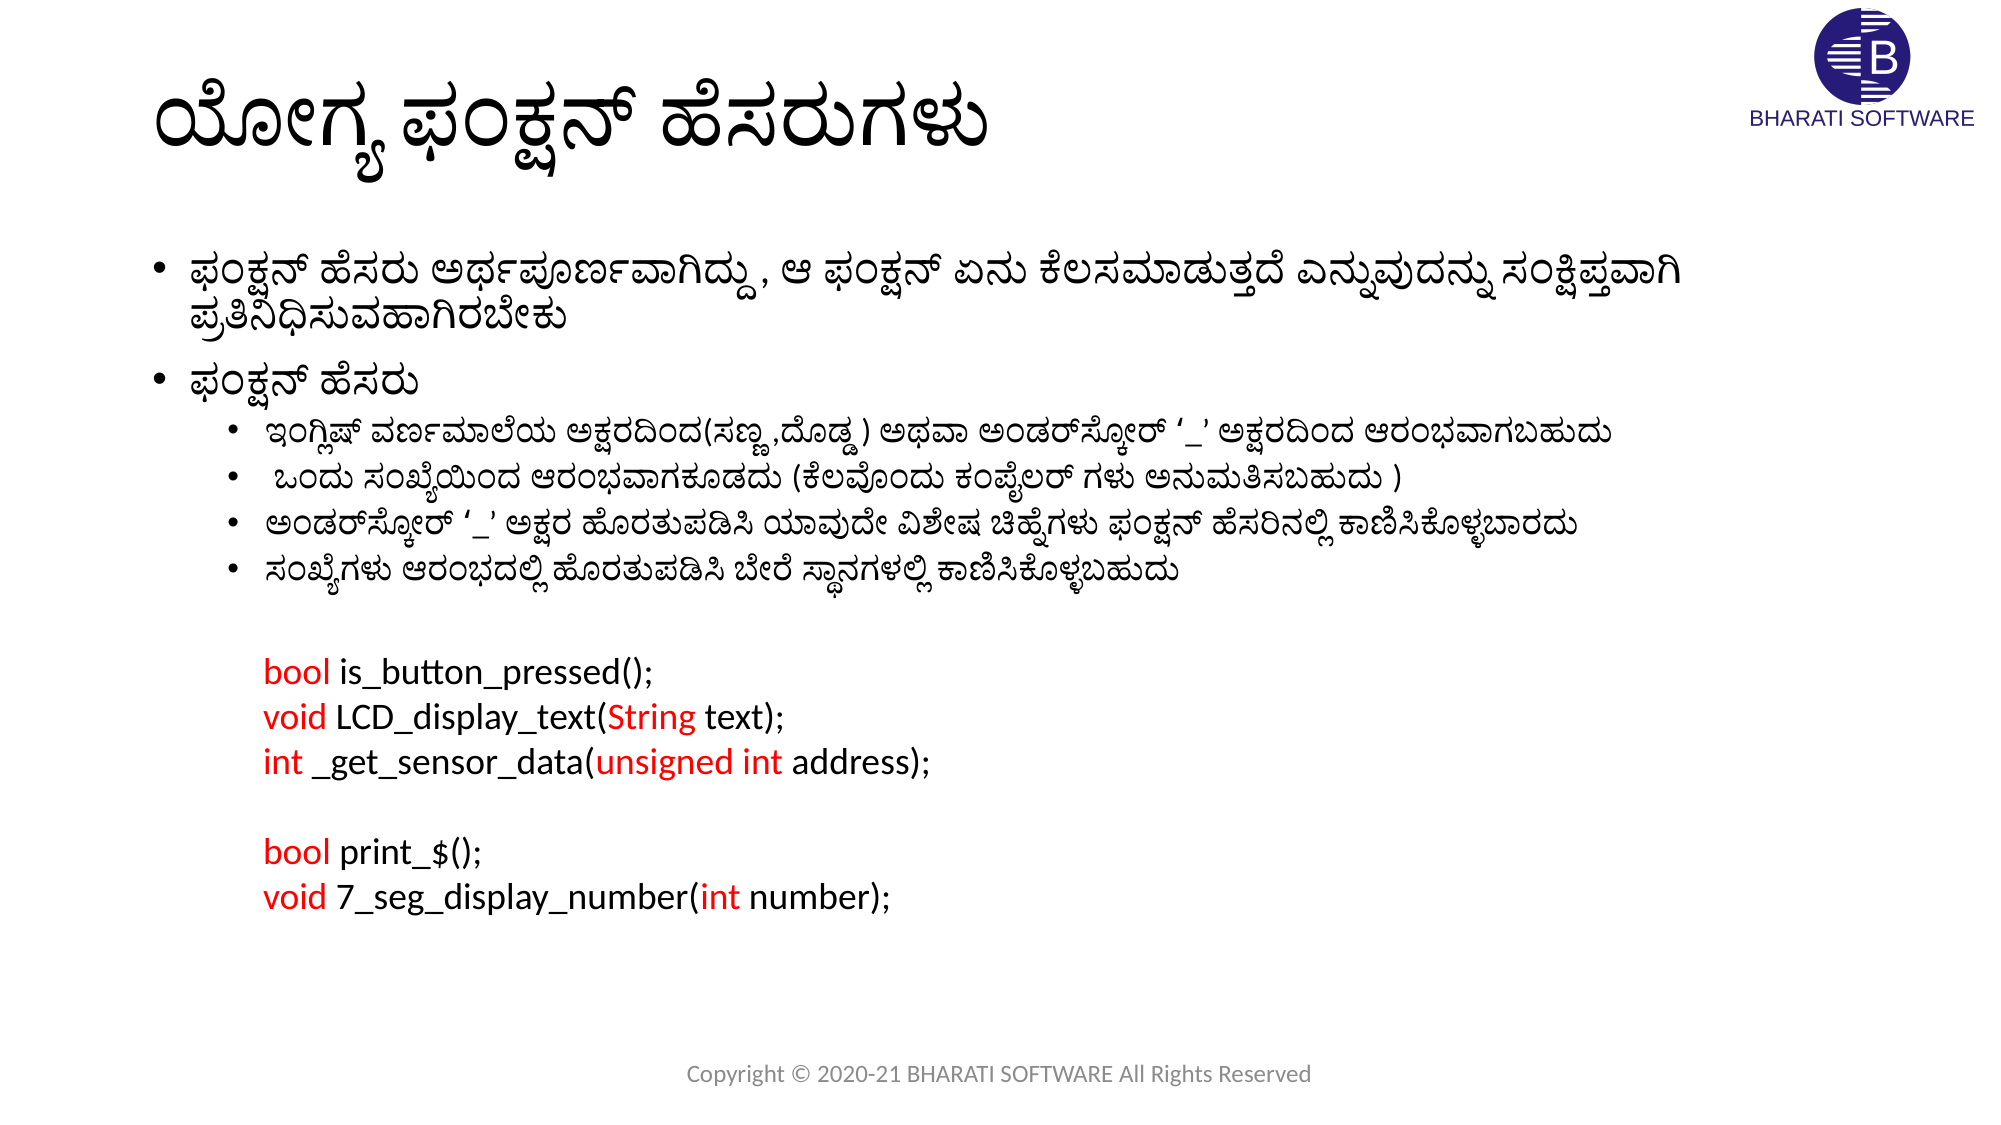

# ಯೋಗ್ಯ ಫಂಕ್ಷನ್ ಹೆಸರುಗಳು
ಫಂಕ್ಷನ್ ಹೆಸರು ಅರ್ಥಪೂರ್ಣವಾಗಿದ್ದು , ಆ ಫಂಕ್ಷನ್ ಏನು ಕೆಲಸಮಾಡುತ್ತದೆ ಎನ್ನುವುದನ್ನು ಸಂಕ್ಷಿಪ್ತವಾಗಿ ಪ್ರತಿನಿಧಿಸುವಹಾಗಿರಬೇಕು
ಫಂಕ್ಷನ್ ಹೆಸರು
ಇಂಗ್ಲಿಷ್ ವರ್ಣಮಾಲೆಯ ಅಕ್ಷರದಿಂದ(ಸಣ್ಣ ,ದೊಡ್ಡ ) ಅಥವಾ ಅಂಡರ್‌ಸ್ಕೋರ್ ‘_’ ಅಕ್ಷರದಿಂದ ಆರಂಭವಾಗಬಹುದು
 ಒಂದು ಸಂಖ್ಯೆಯಿಂದ ಆರಂಭವಾಗಕೂಡದು (ಕೆಲವೊಂದು ಕಂಪೈಲರ್ ಗಳು ಅನುಮತಿಸಬಹುದು )
ಅಂಡರ್‌ಸ್ಕೋರ್ ‘_’ ಅಕ್ಷರ ಹೊರತುಪಡಿಸಿ ಯಾವುದೇ ವಿಶೇಷ ಚಿಹ್ನೆಗಳು ಫಂಕ್ಷನ್ ಹೆಸರಿನಲ್ಲಿ ಕಾಣಿಸಿಕೊಳ್ಳಬಾರದು
ಸಂಖ್ಯೆಗಳು ಆರಂಭದಲ್ಲಿ ಹೊರತುಪಡಿಸಿ ಬೇರೆ ಸ್ಥಾನಗಳಲ್ಲಿ ಕಾಣಿಸಿಕೊಳ್ಳಬಹುದು
bool is_button_pressed();
void LCD_display_text(String text);
int _get_sensor_data(unsigned int address);

bool print_$();
void 7_seg_display_number(int number);
Copyright © 2020-21 BHARATI SOFTWARE All Rights Reserved